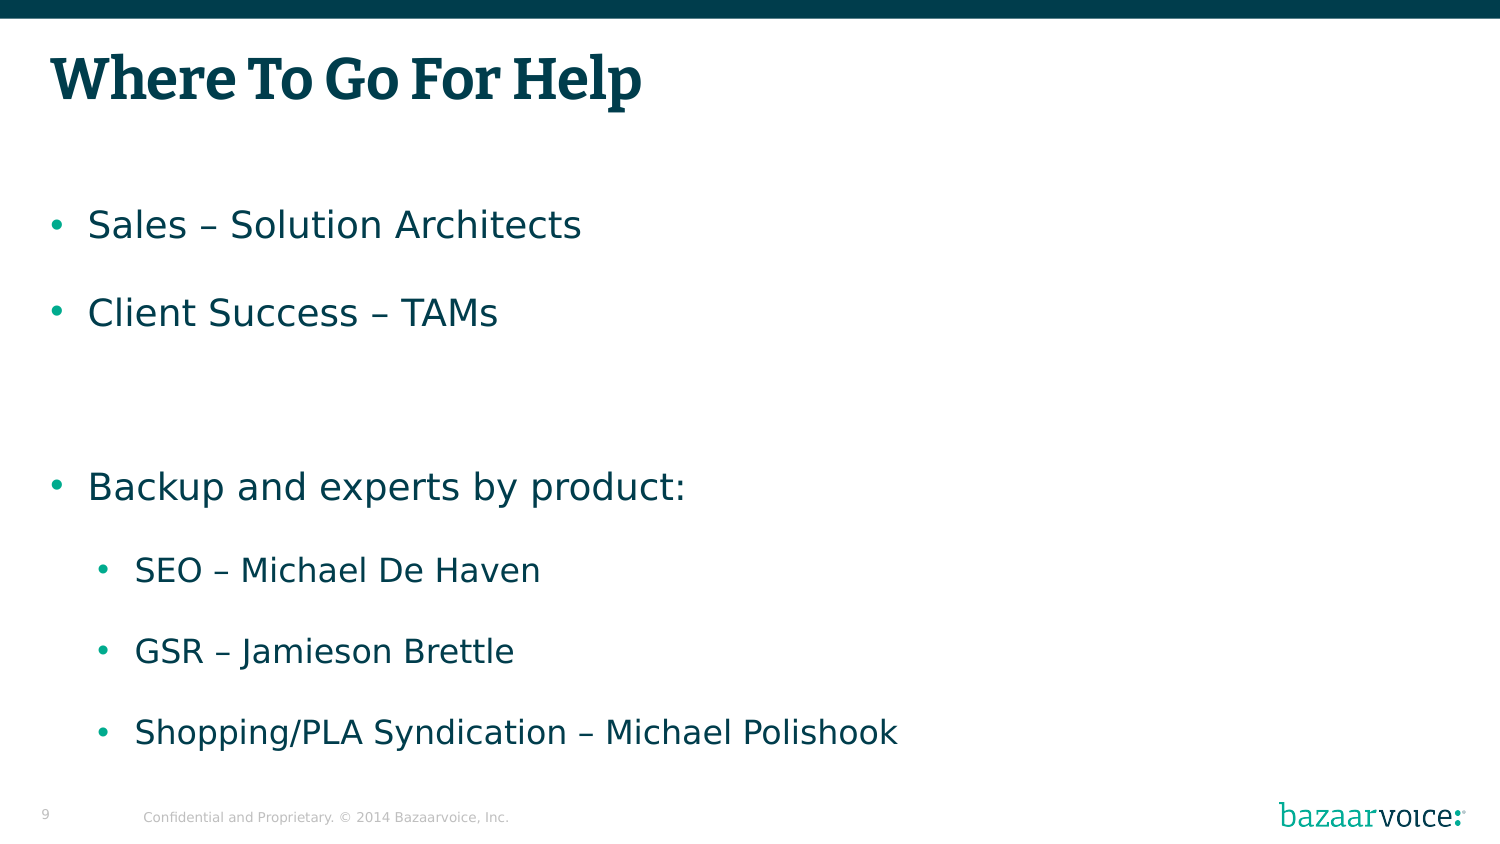

# Where To Go For Help
Sales – Solution Architects
Client Success – TAMs

Backup and experts by product:
SEO – Michael De Haven
GSR – Jamieson Brettle
Shopping/PLA Syndication – Michael Polishook